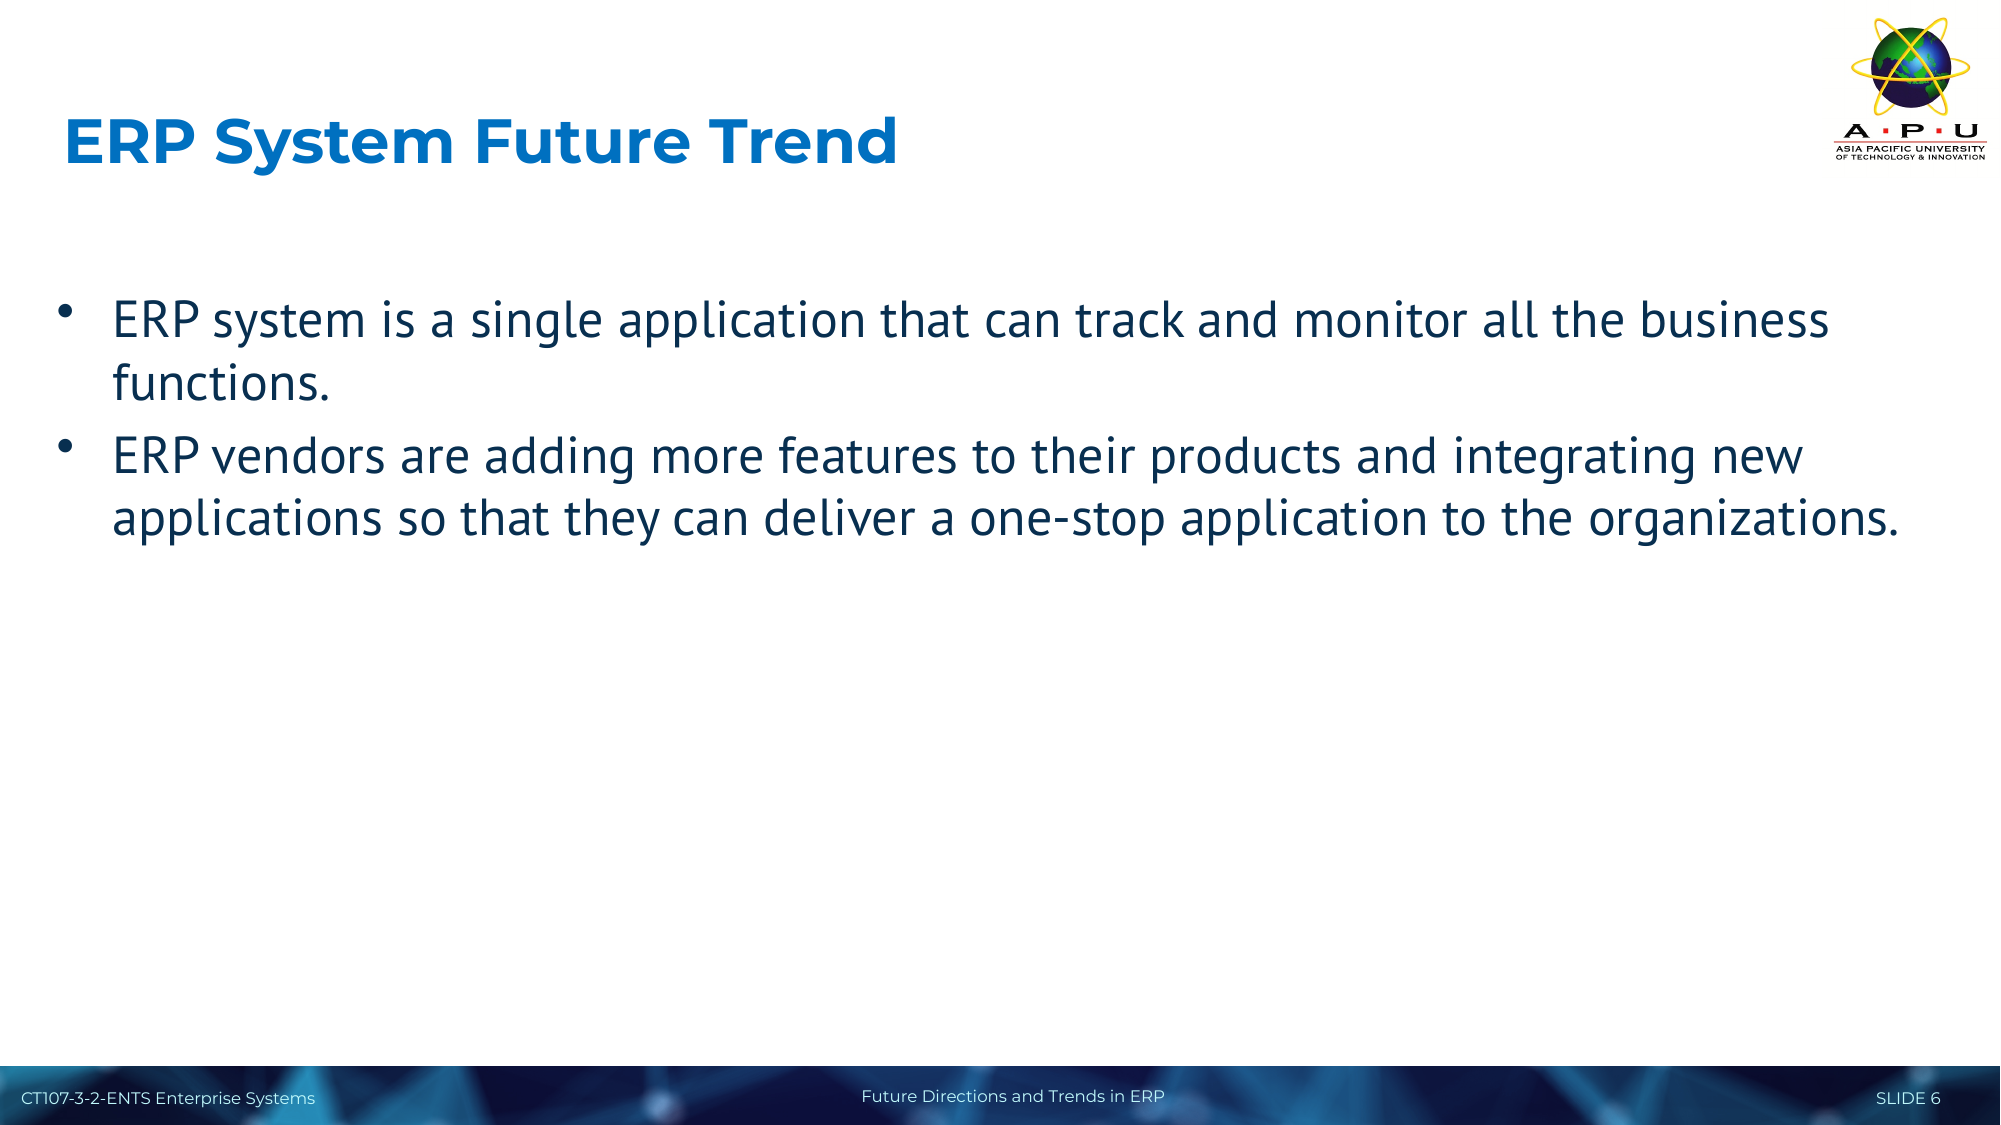

# ERP System Future Trend
ERP system is a single application that can track and monitor all the business functions.
ERP vendors are adding more features to their products and integrating new applications so that they can deliver a one-stop application to the organizations.